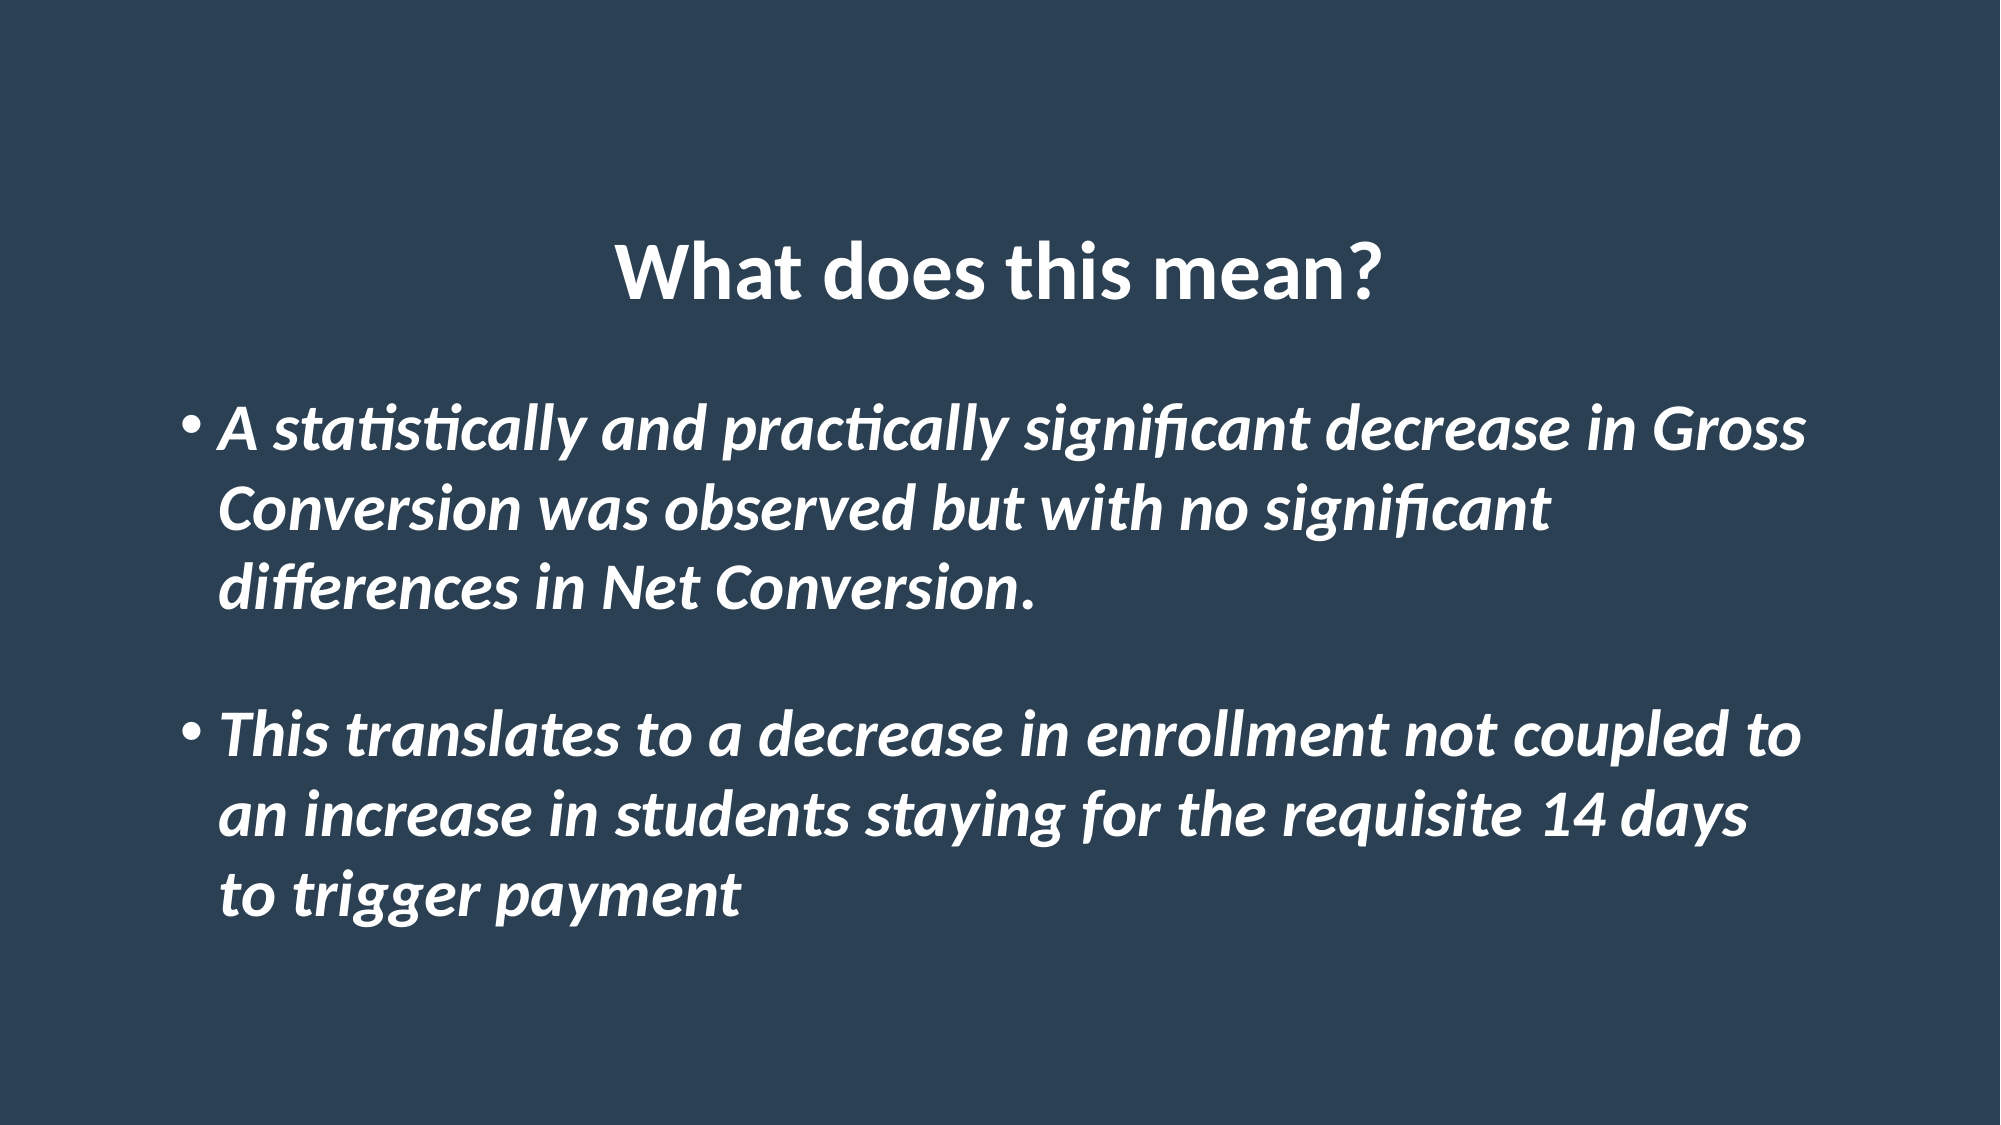

What does this mean?
A statistically and practically significant decrease in Gross Conversion was observed but with no significant differences in Net Conversion.
This translates to a decrease in enrollment not coupled to an increase in students staying for the requisite 14 days to trigger payment